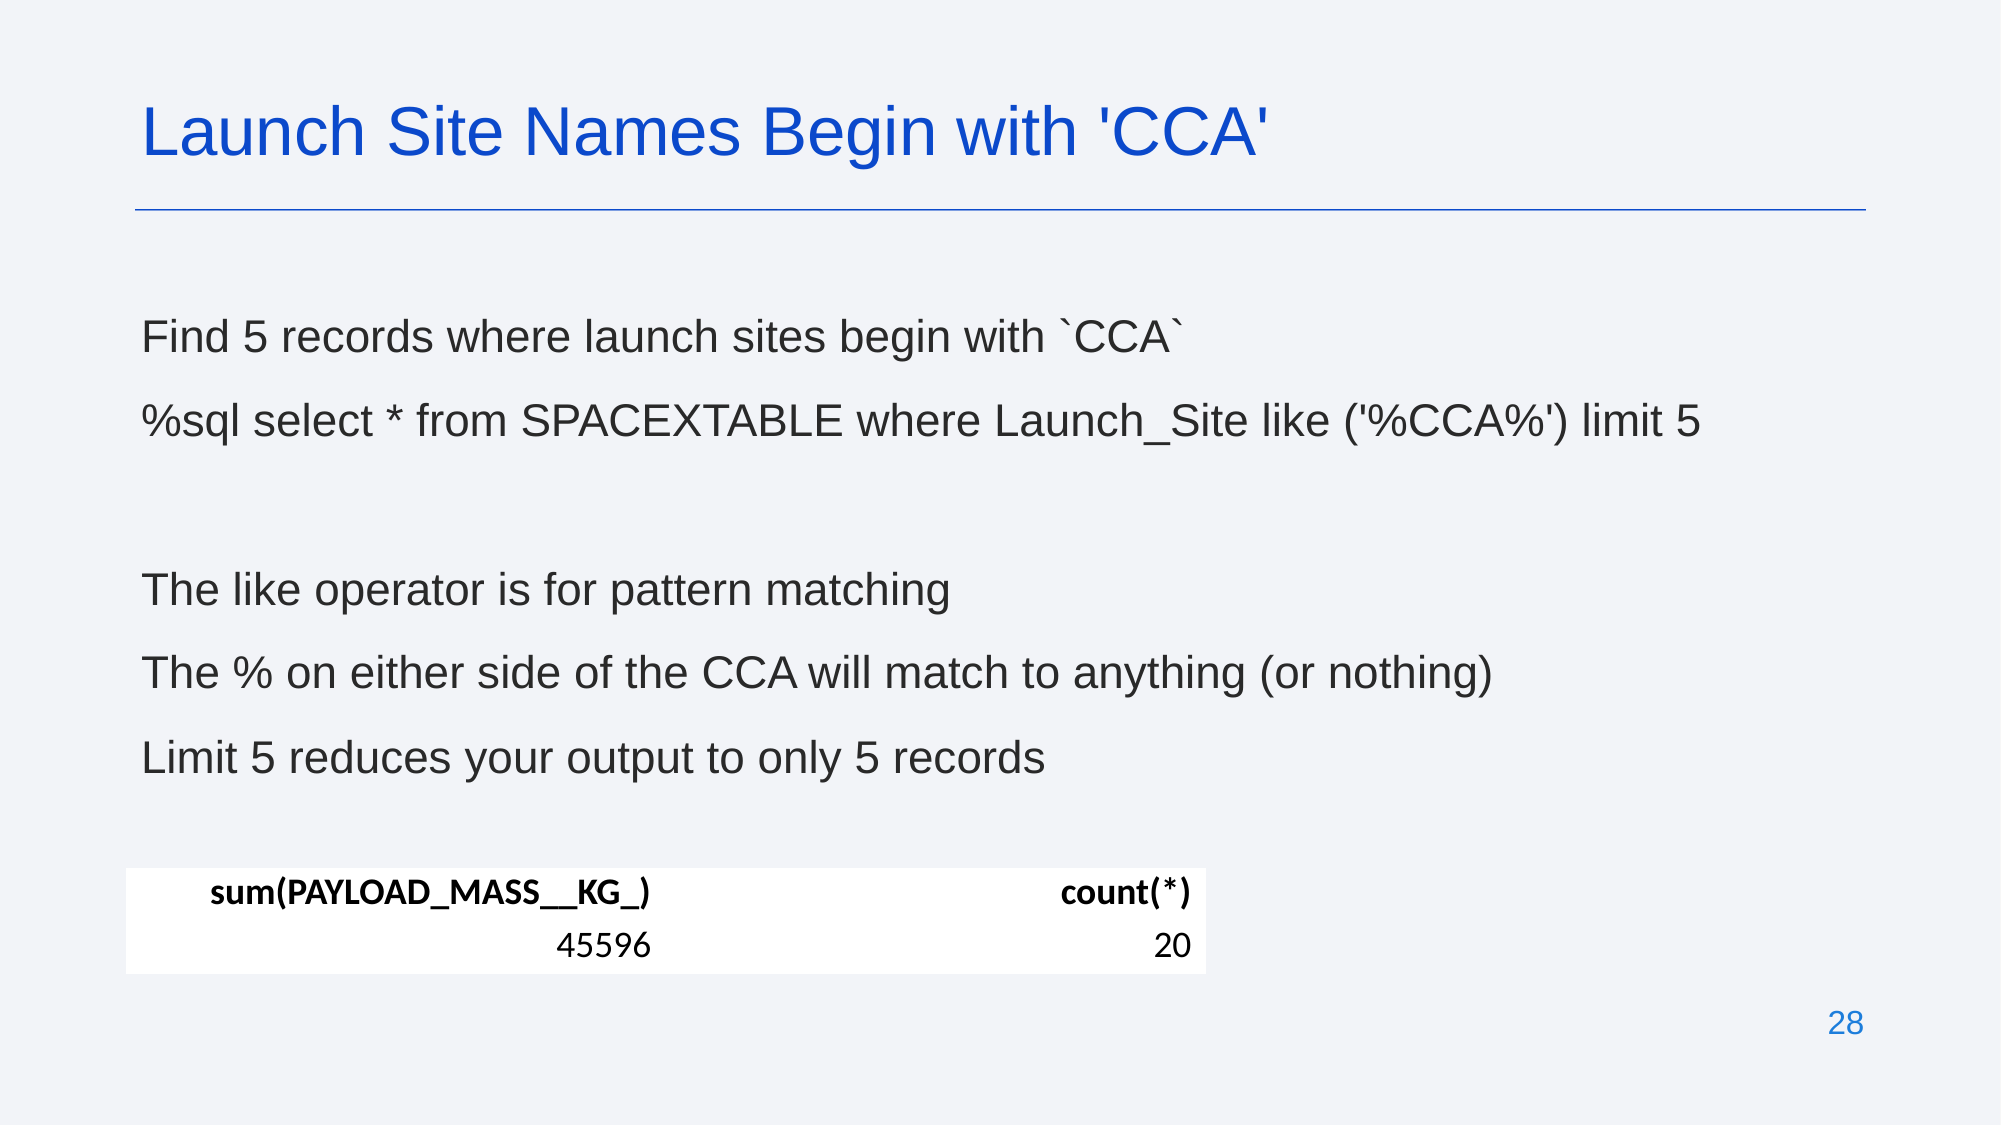

Launch Site Names Begin with 'CCA'
Find 5 records where launch sites begin with `CCA`
%sql select * from SPACEXTABLE where Launch_Site like ('%CCA%') limit 5

The like operator is for pattern matching
The % on either side of the CCA will match to anything (or nothing)
Limit 5 reduces your output to only 5 records

| sum(PAYLOAD\_MASS\_\_KG\_) | count(\*) |
| --- | --- |
| 45596 | 20 |
28